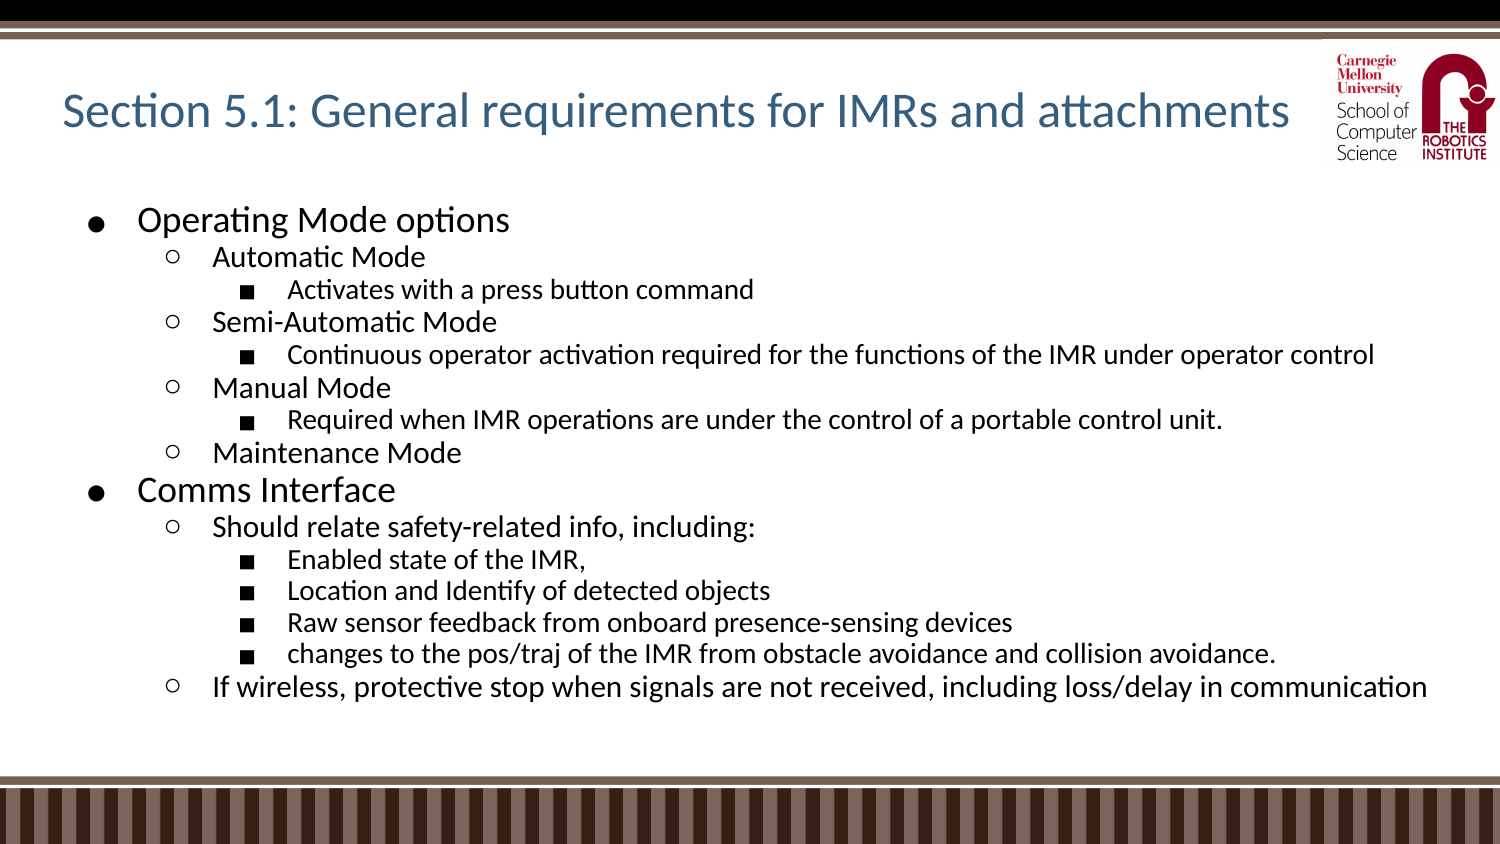

# Section 5.1: General requirements for IMRs and attachments
Operating Mode options
Automatic Mode
Activates with a press button command
Semi-Automatic Mode
Continuous operator activation required for the functions of the IMR under operator control
Manual Mode
Required when IMR operations are under the control of a portable control unit.
Maintenance Mode
Comms Interface
Should relate safety-related info, including:
Enabled state of the IMR,
Location and Identify of detected objects
Raw sensor feedback from onboard presence-sensing devices
changes to the pos/traj of the IMR from obstacle avoidance and collision avoidance.
If wireless, protective stop when signals are not received, including loss/delay in communication